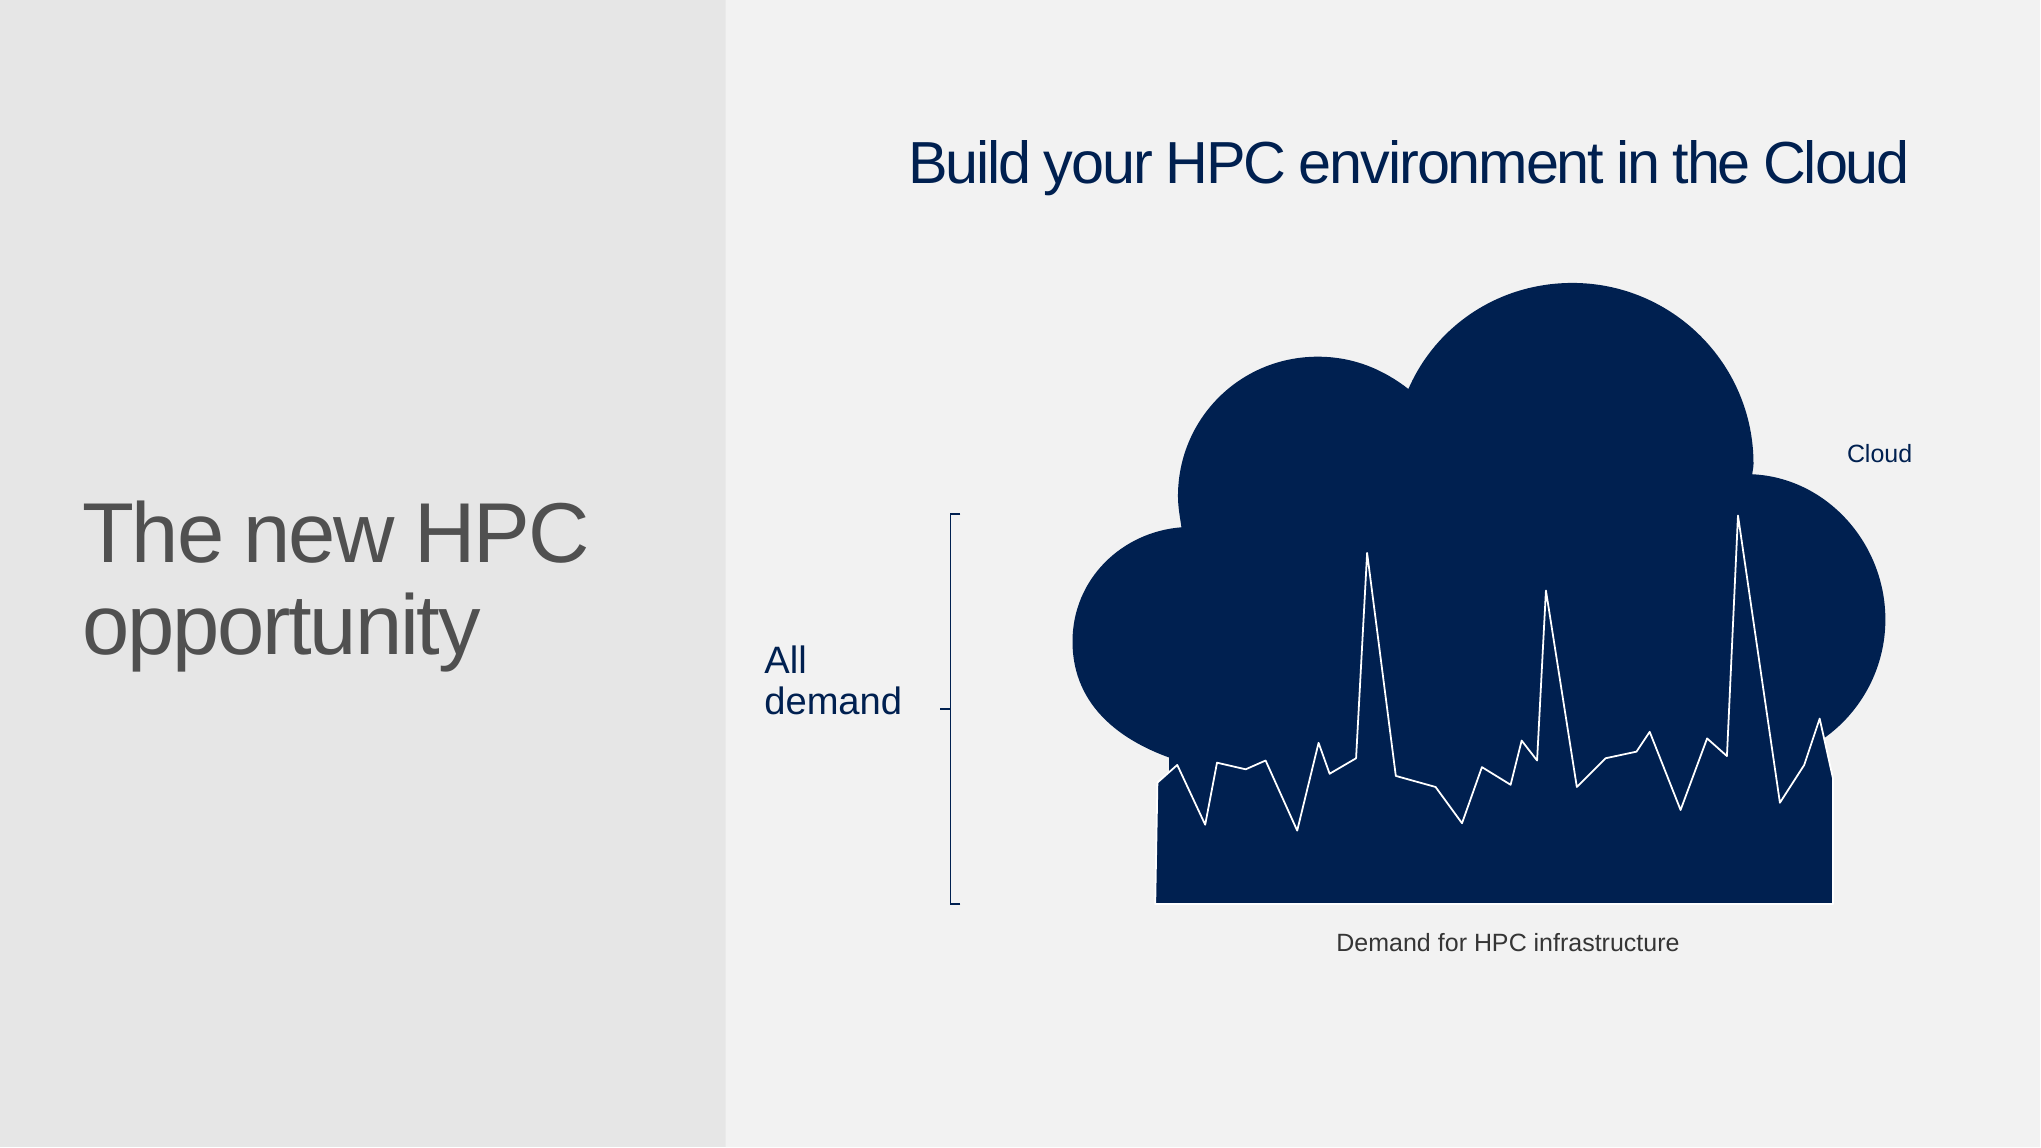

Build your HPC environment in the Cloud

Cloud
The new HPC opportunity
All demand

Demand for HPC infrastructure